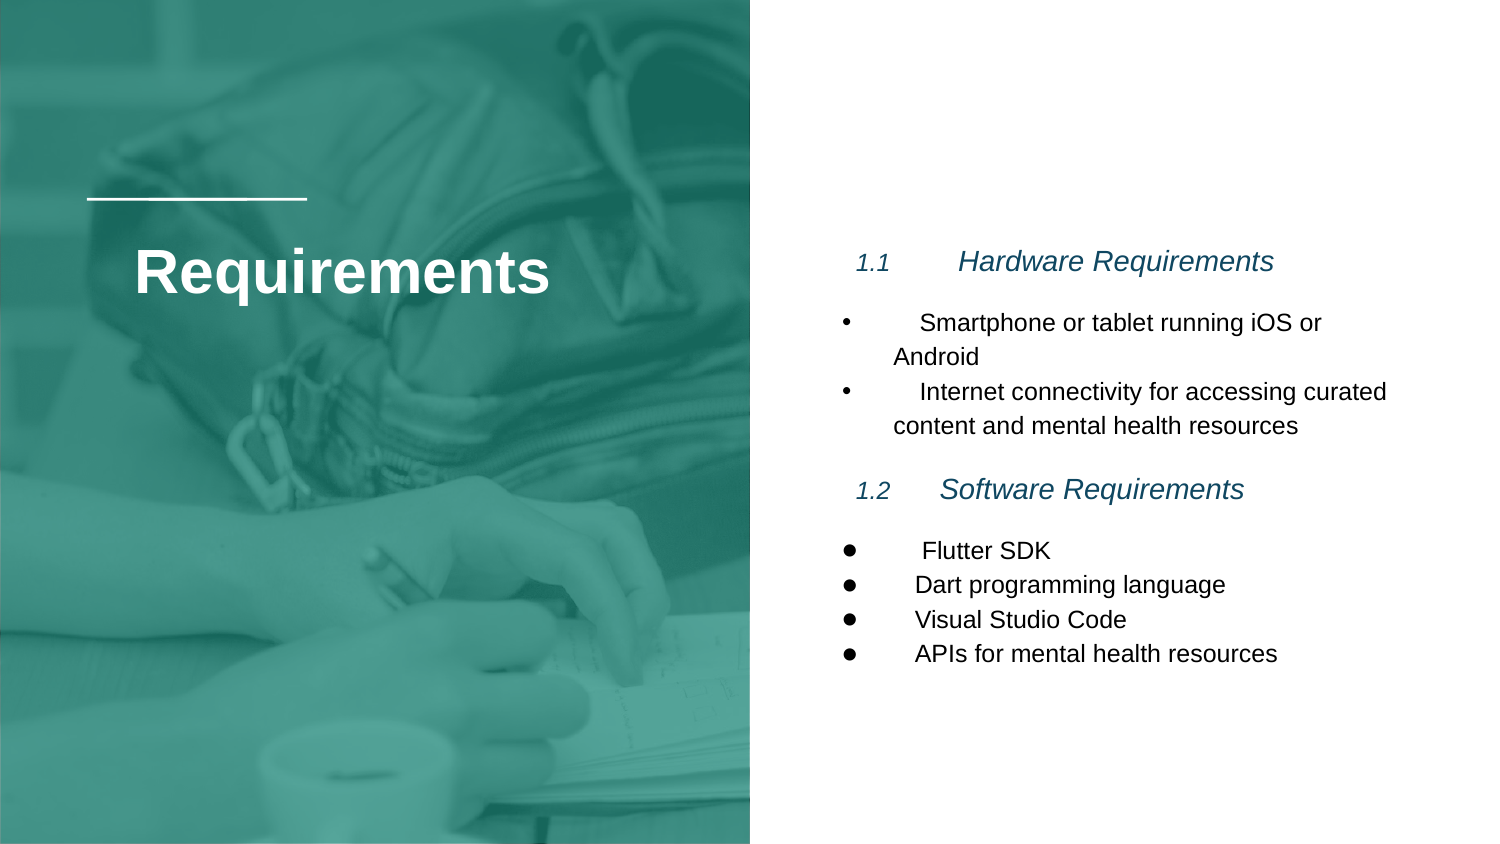

# Requirements
1.1                 Hardware Requirements
       Smartphone or tablet running iOS or Android
       Internet connectivity for accessing curated content and mental health resources
1.2             Software Requirements
     Flutter SDK
    Dart programming language
    Visual Studio Code
    APIs for mental health resources